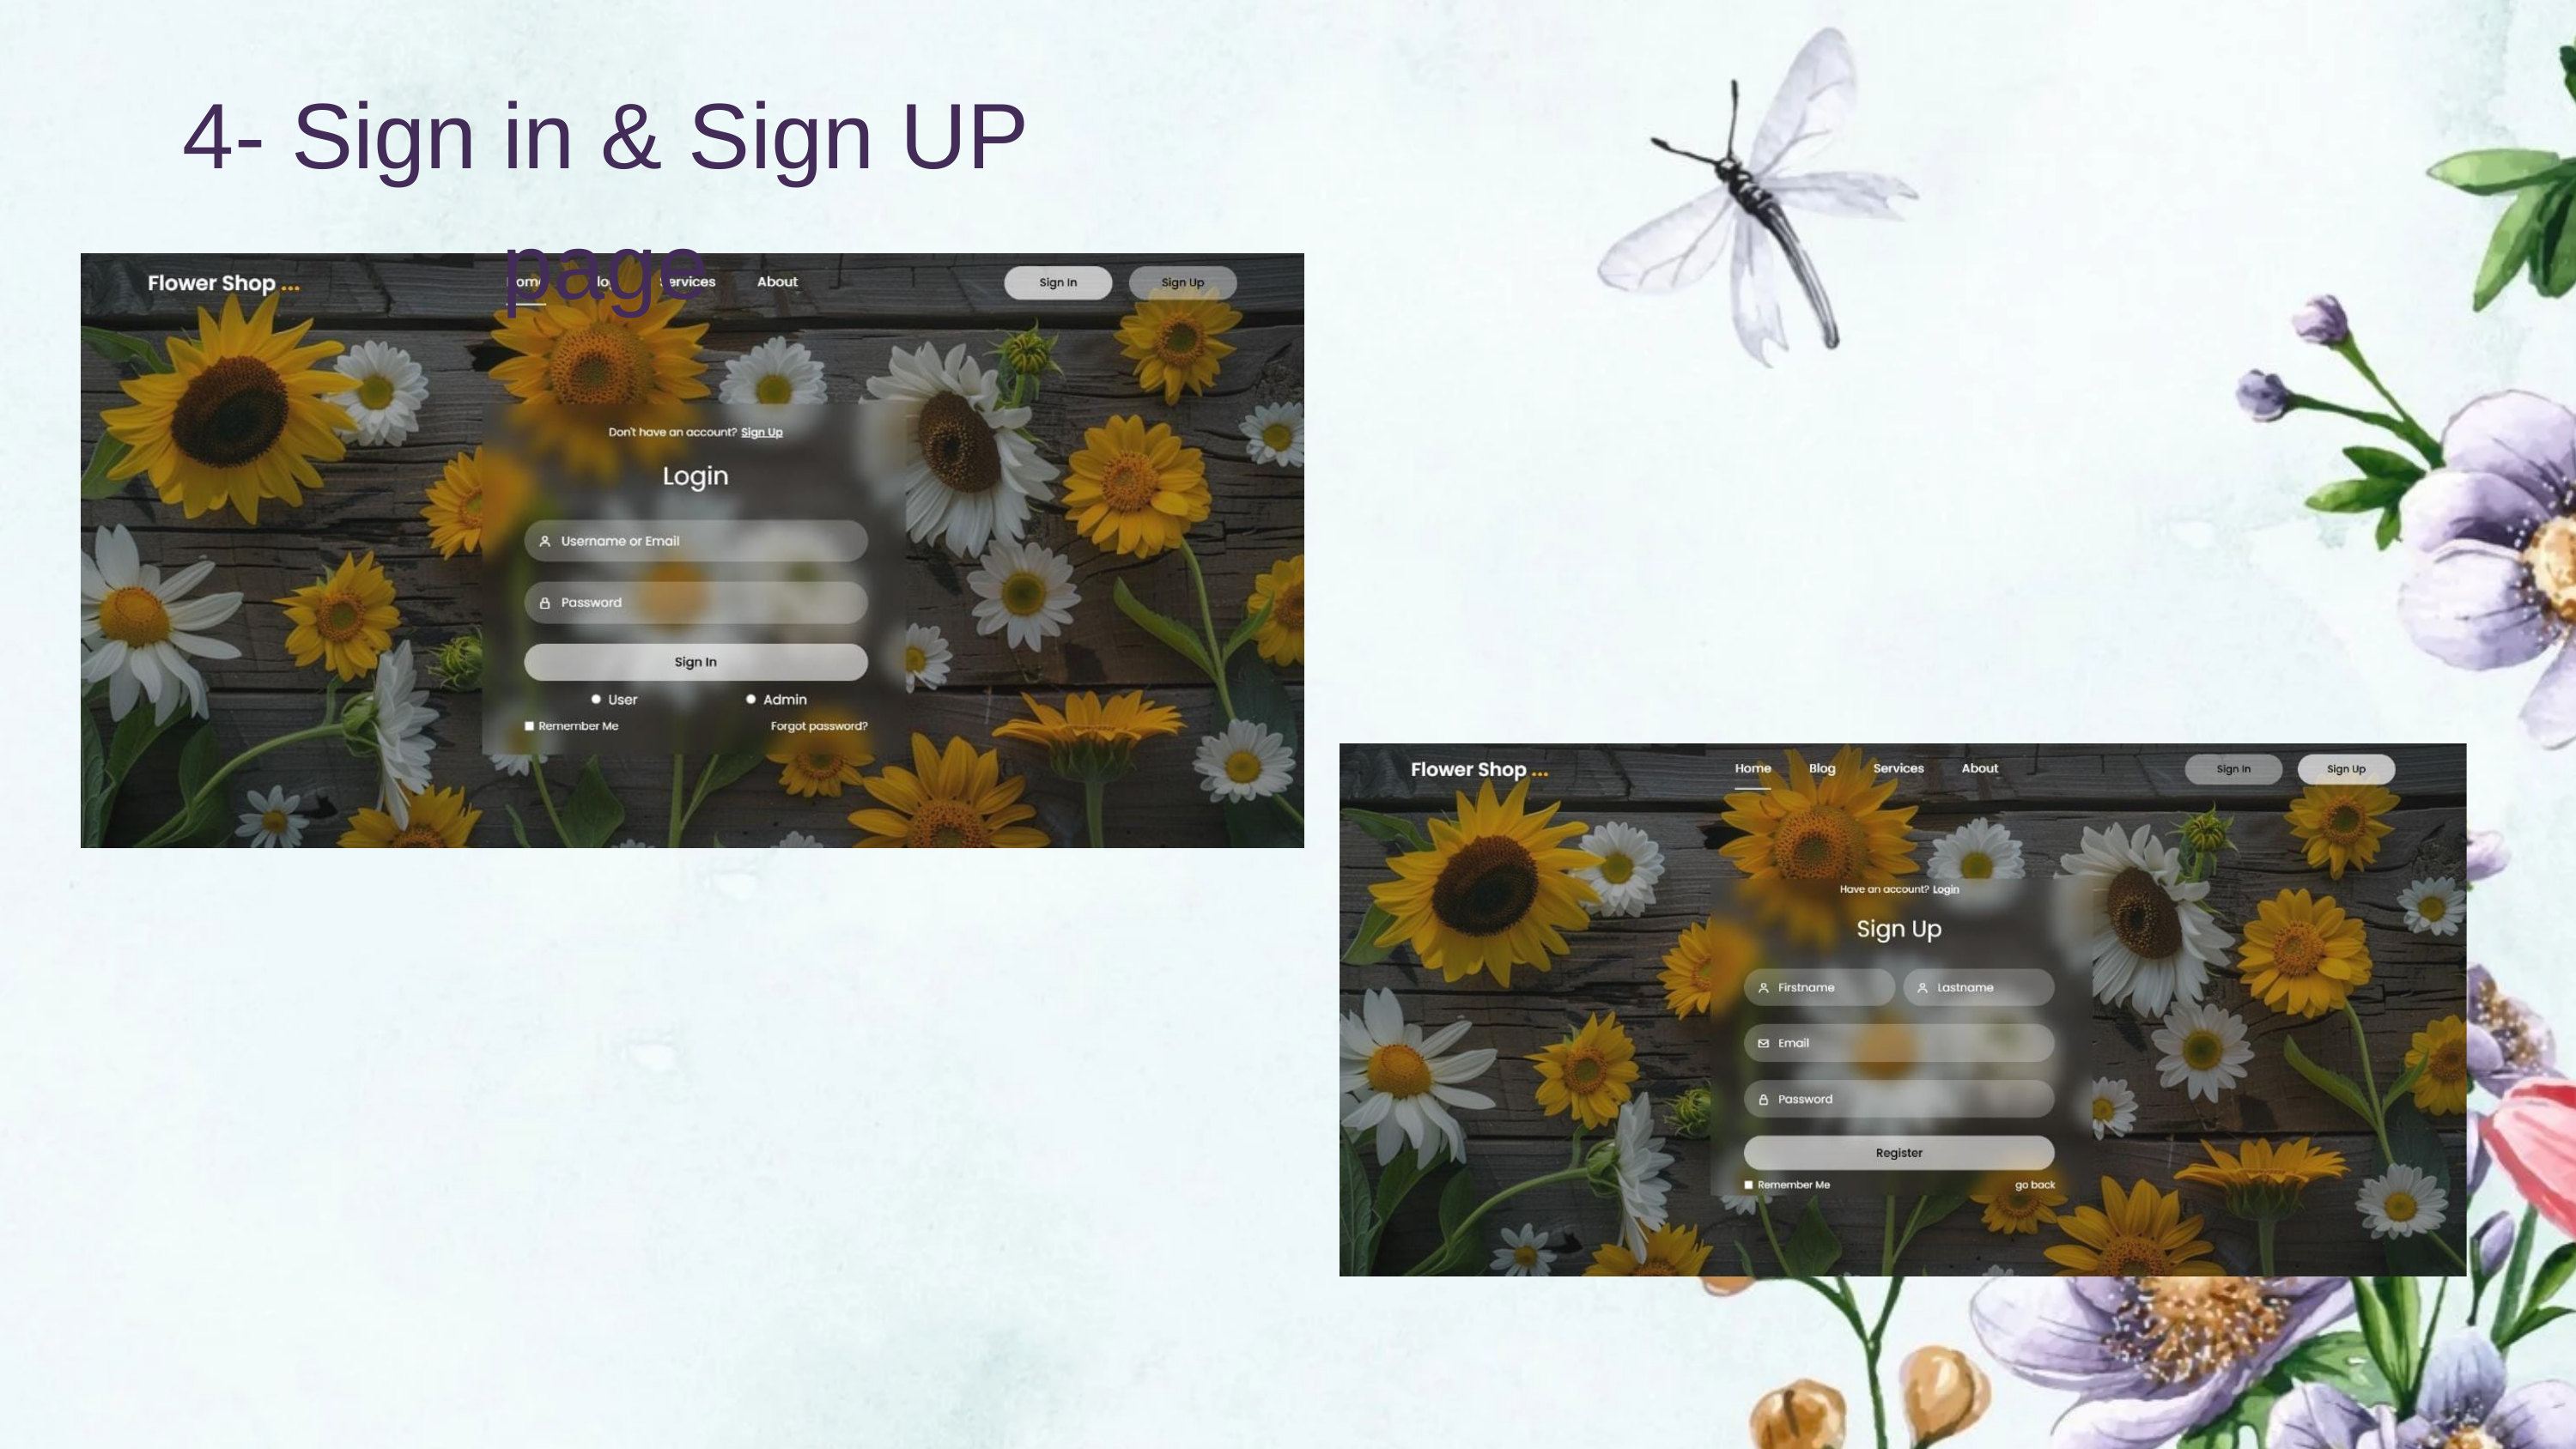

4- Sign in & Sign UP page